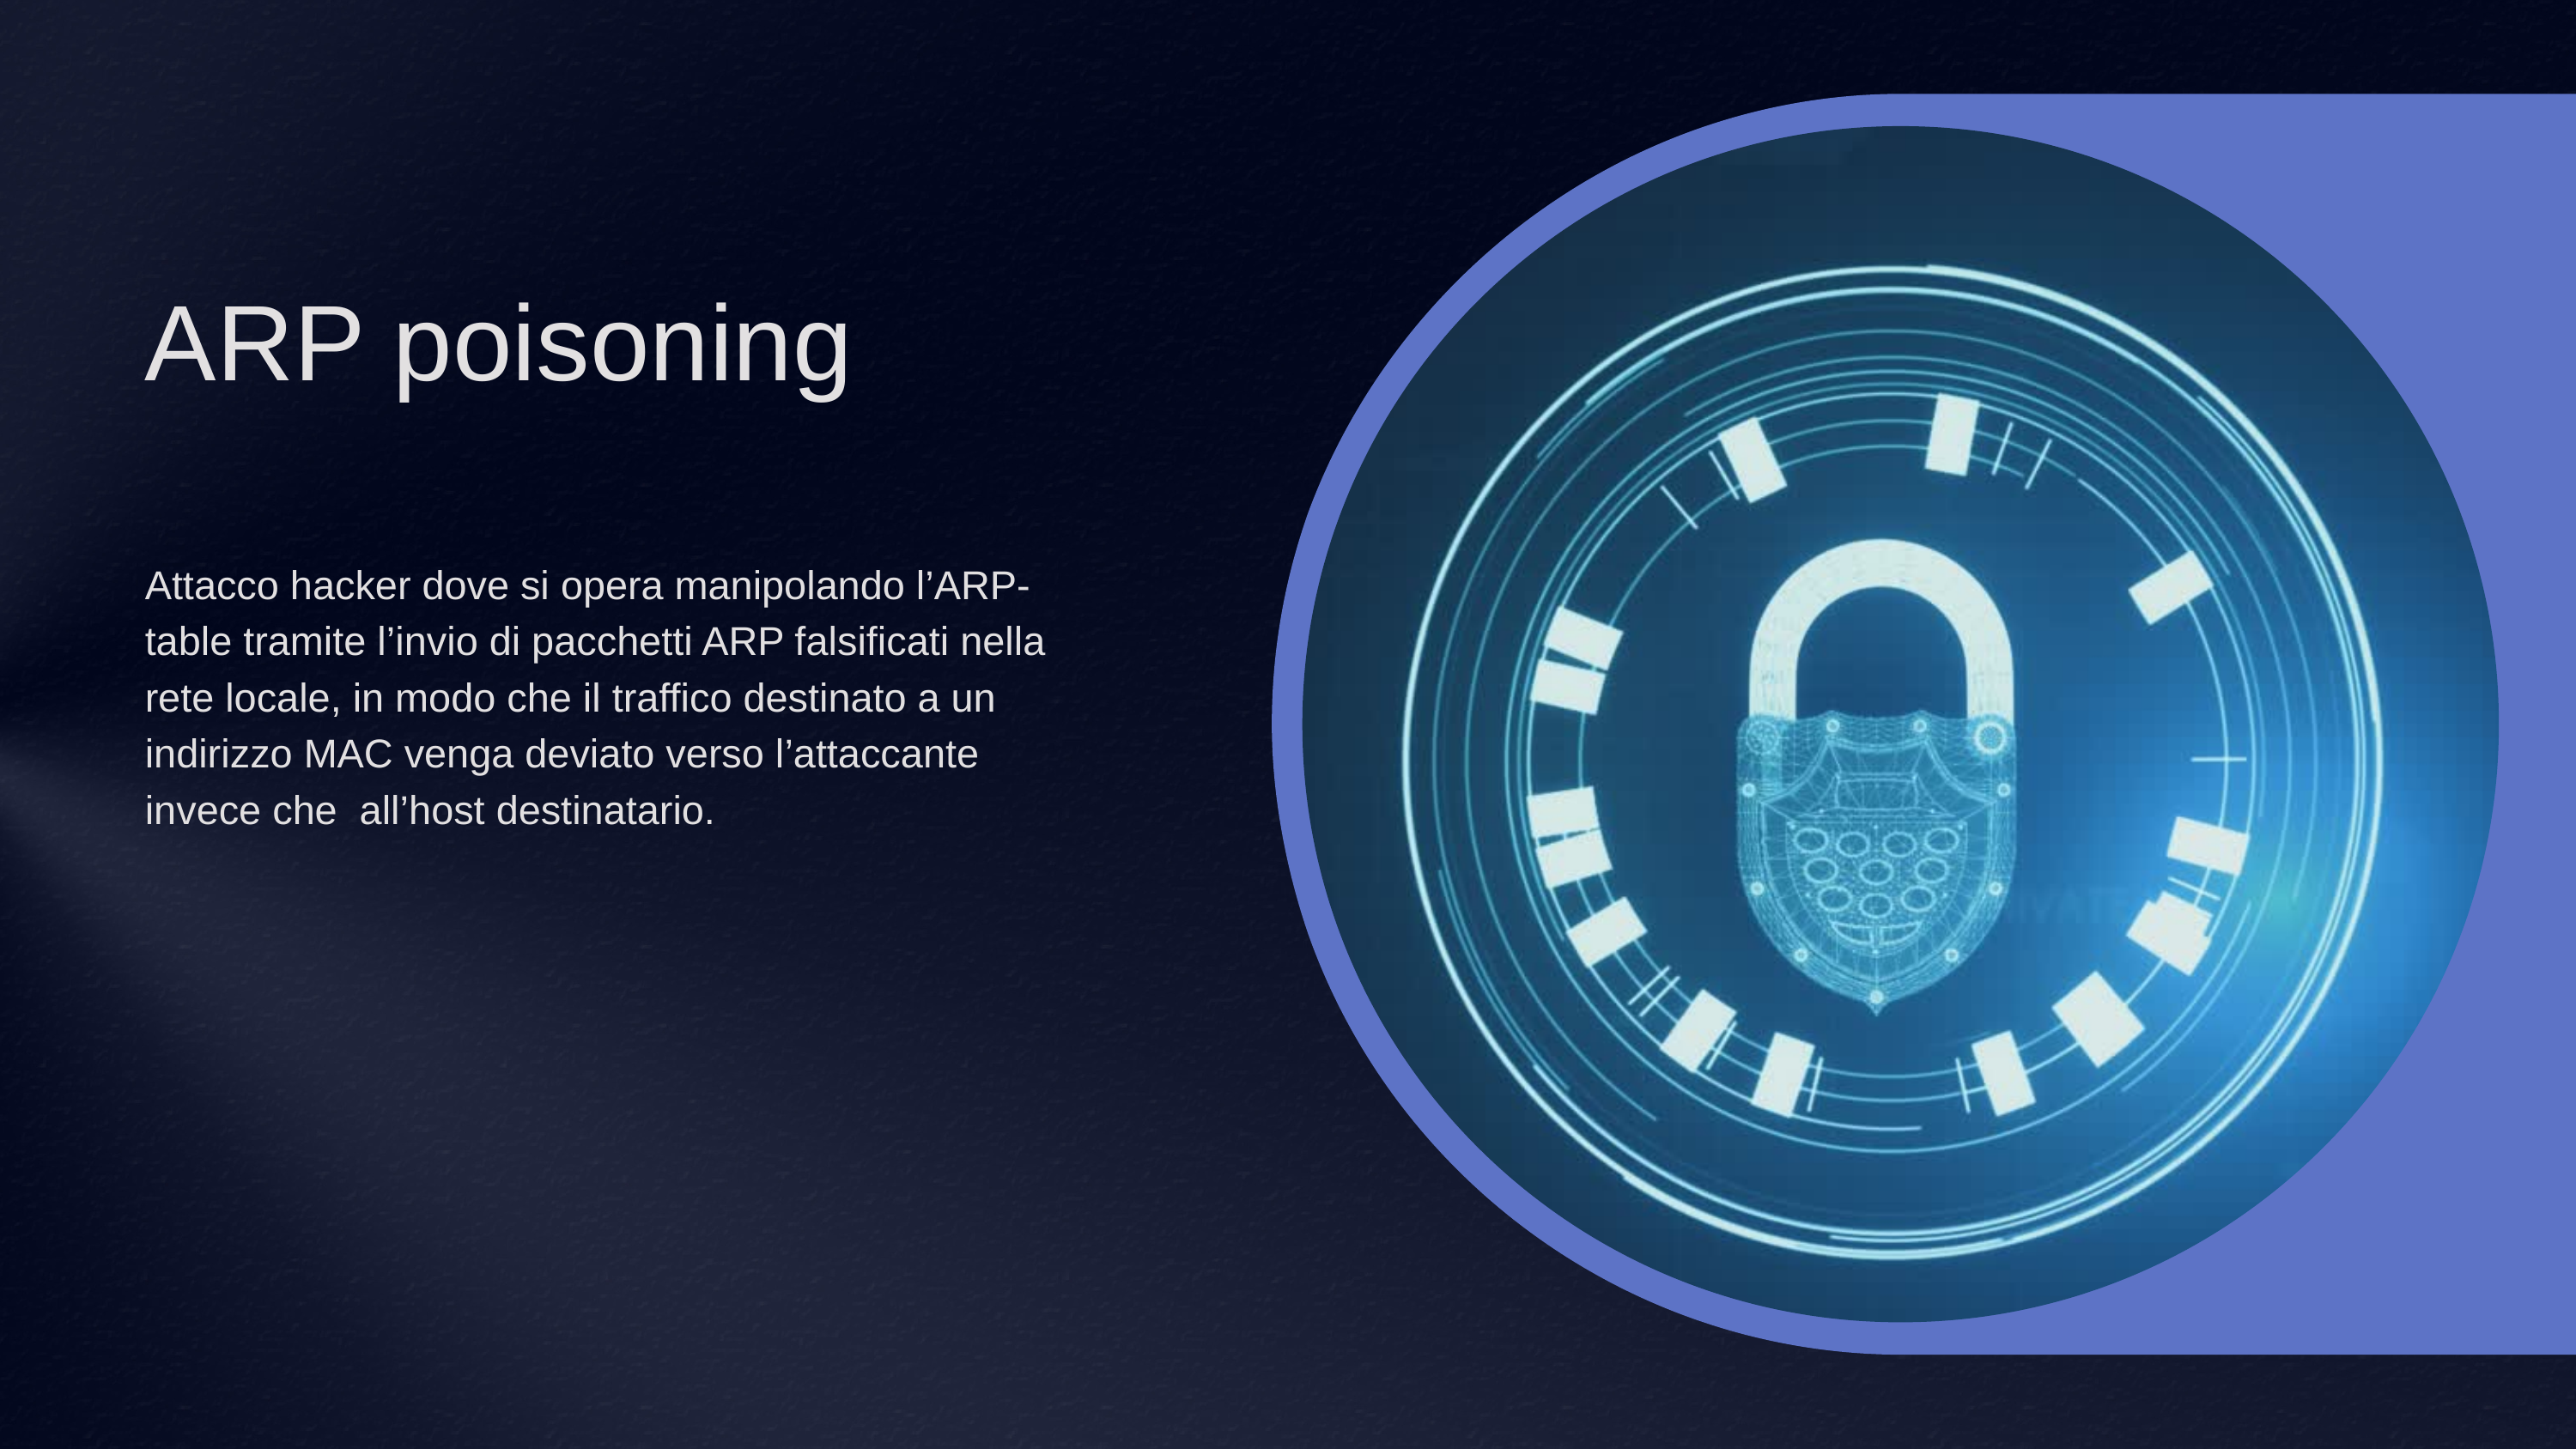

ARP poisoning
Attacco hacker dove si opera manipolando l’ARP-table tramite l’invio di pacchetti ARP falsificati nella rete locale, in modo che il traffico destinato a un indirizzo MAC venga deviato verso l’attaccante invece che  all’host destinatario.